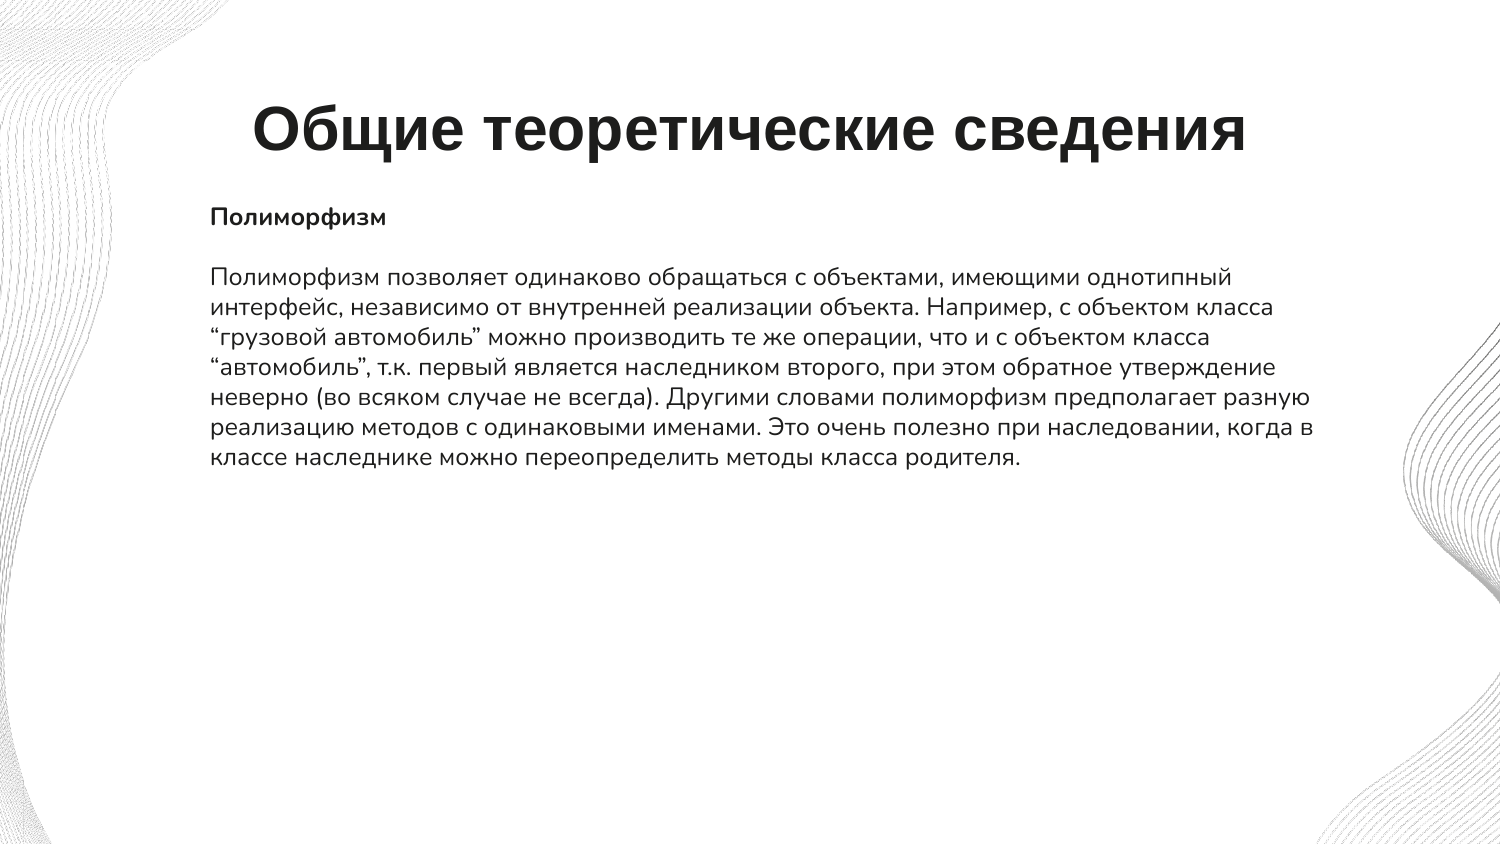

# Общие теоретические сведения
Полиморфизм

Полиморфизм позволяет одинаково обращаться с объектами, имеющими однотипный интерфейс, независимо от внутренней реализации объекта. Например, с объектом класса “грузовой автомобиль” можно производить те же операции, что и с объектом класса “автомобиль”, т.к. первый является наследником второго, при этом обратное утверждение неверно (во всяком случае не всегда). Другими словами полиморфизм предполагает разную реализацию методов с одинаковыми именами. Это очень полезно при наследовании, когда в классе наследнике можно переопределить методы класса родителя.